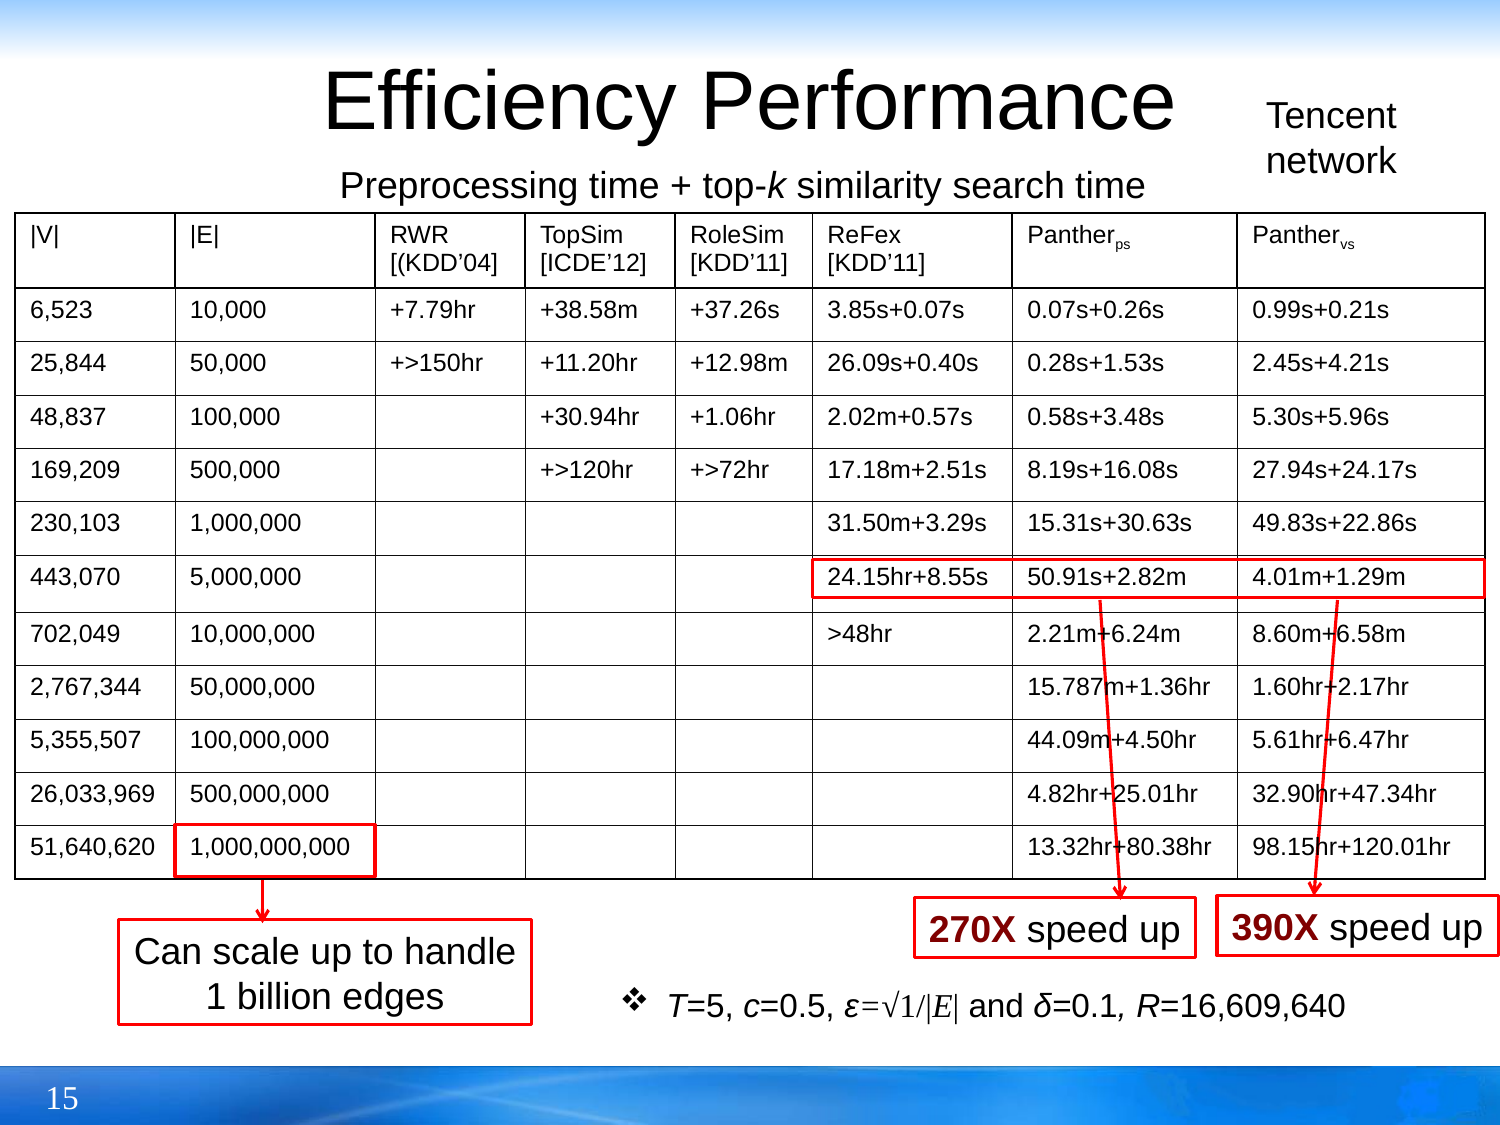

# Efficiency Performance
Tencent network
Preprocessing time + top-k similarity search time
| |V| | |E| | RWR [(KDD’04] | TopSim [ICDE’12] | RoleSim [KDD’11] | ReFex [KDD’11] | Pantherps | Panthervs |
| --- | --- | --- | --- | --- | --- | --- | --- |
| 6,523 | 10,000 | +7.79hr | +38.58m | +37.26s | 3.85s+0.07s | 0.07s+0.26s | 0.99s+0.21s |
| 25,844 | 50,000 | +>150hr | +11.20hr | +12.98m | 26.09s+0.40s | 0.28s+1.53s | 2.45s+4.21s |
| 48,837 | 100,000 |  | +30.94hr | +1.06hr | 2.02m+0.57s | 0.58s+3.48s | 5.30s+5.96s |
| 169,209 | 500,000 |  | +>120hr | +>72hr | 17.18m+2.51s | 8.19s+16.08s | 27.94s+24.17s |
| 230,103 | 1,000,000 |  |  |  | 31.50m+3.29s | 15.31s+30.63s | 49.83s+22.86s |
| 443,070 | 5,000,000 |  |  |  | 24.15hr+8.55s | 50.91s+2.82m | 4.01m+1.29m |
| 702,049 | 10,000,000 |  |  |  | >48hr | 2.21m+6.24m | 8.60m+6.58m |
| 2,767,344 | 50,000,000 |  |  |  |  | 15.787m+1.36hr | 1.60hr+2.17hr |
| 5,355,507 | 100,000,000 |  |  |  |  | 44.09m+4.50hr | 5.61hr+6.47hr |
| 26,033,969 | 500,000,000 |  |  |  |  | 4.82hr+25.01hr | 32.90hr+47.34hr |
| 51,640,620 | 1,000,000,000 |  |  |  |  | 13.32hr+80.38hr | 98.15hr+120.01hr |

390X speed up
270X speed up
Can scale up to handle 1 billion edges
T=5, c=0.5, ε=√1/|E| and δ=0.1, R=16,609,640